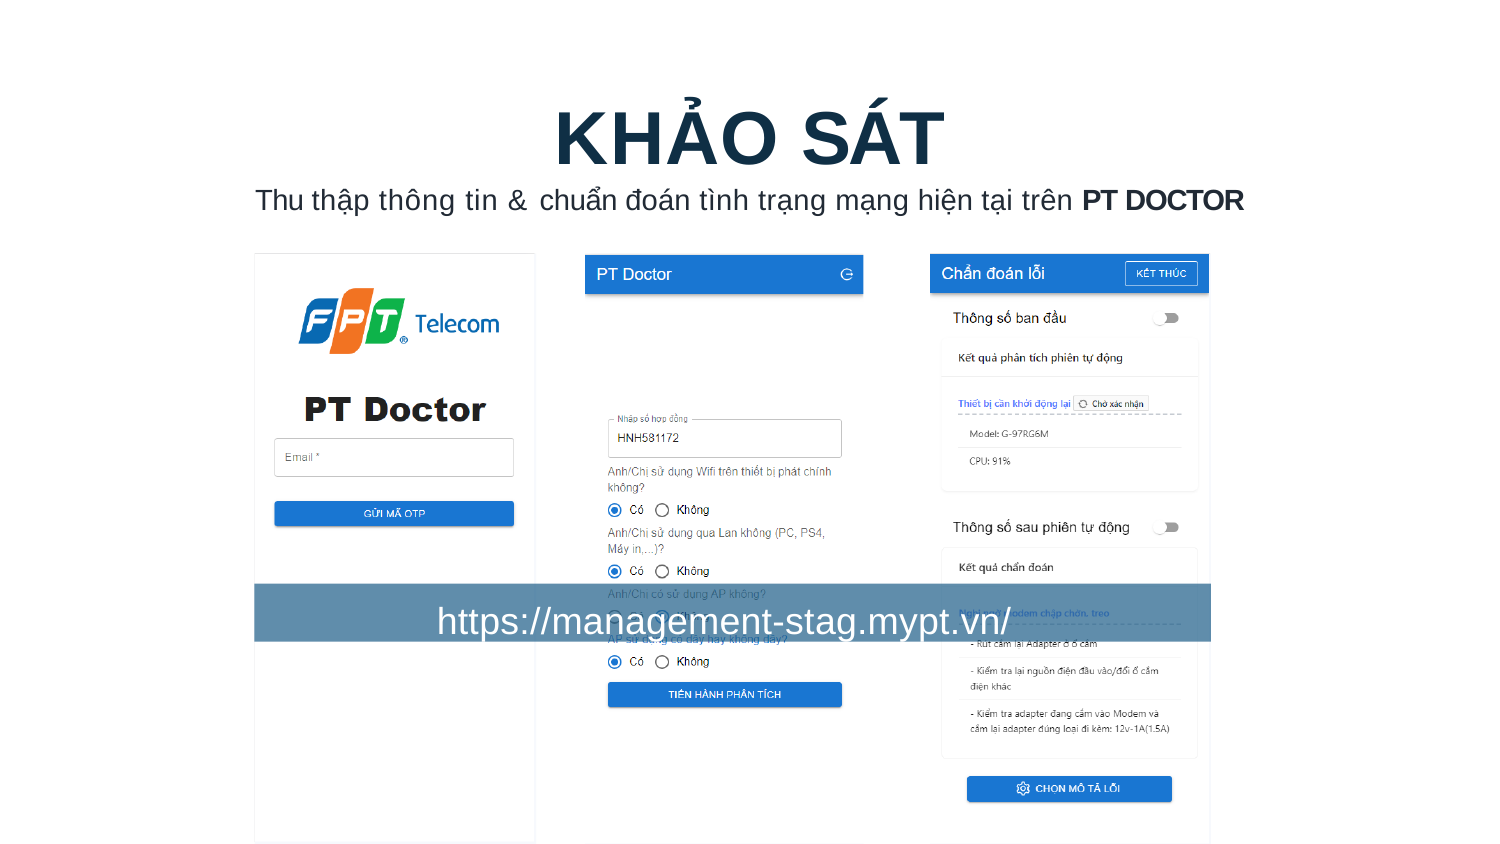

# KHẢO SÁT
Thu thập thông tin & chuẩn đoán tình trạng mạng hiện tại trên PT DOCTOR

https://management-stag.mypt.vn/